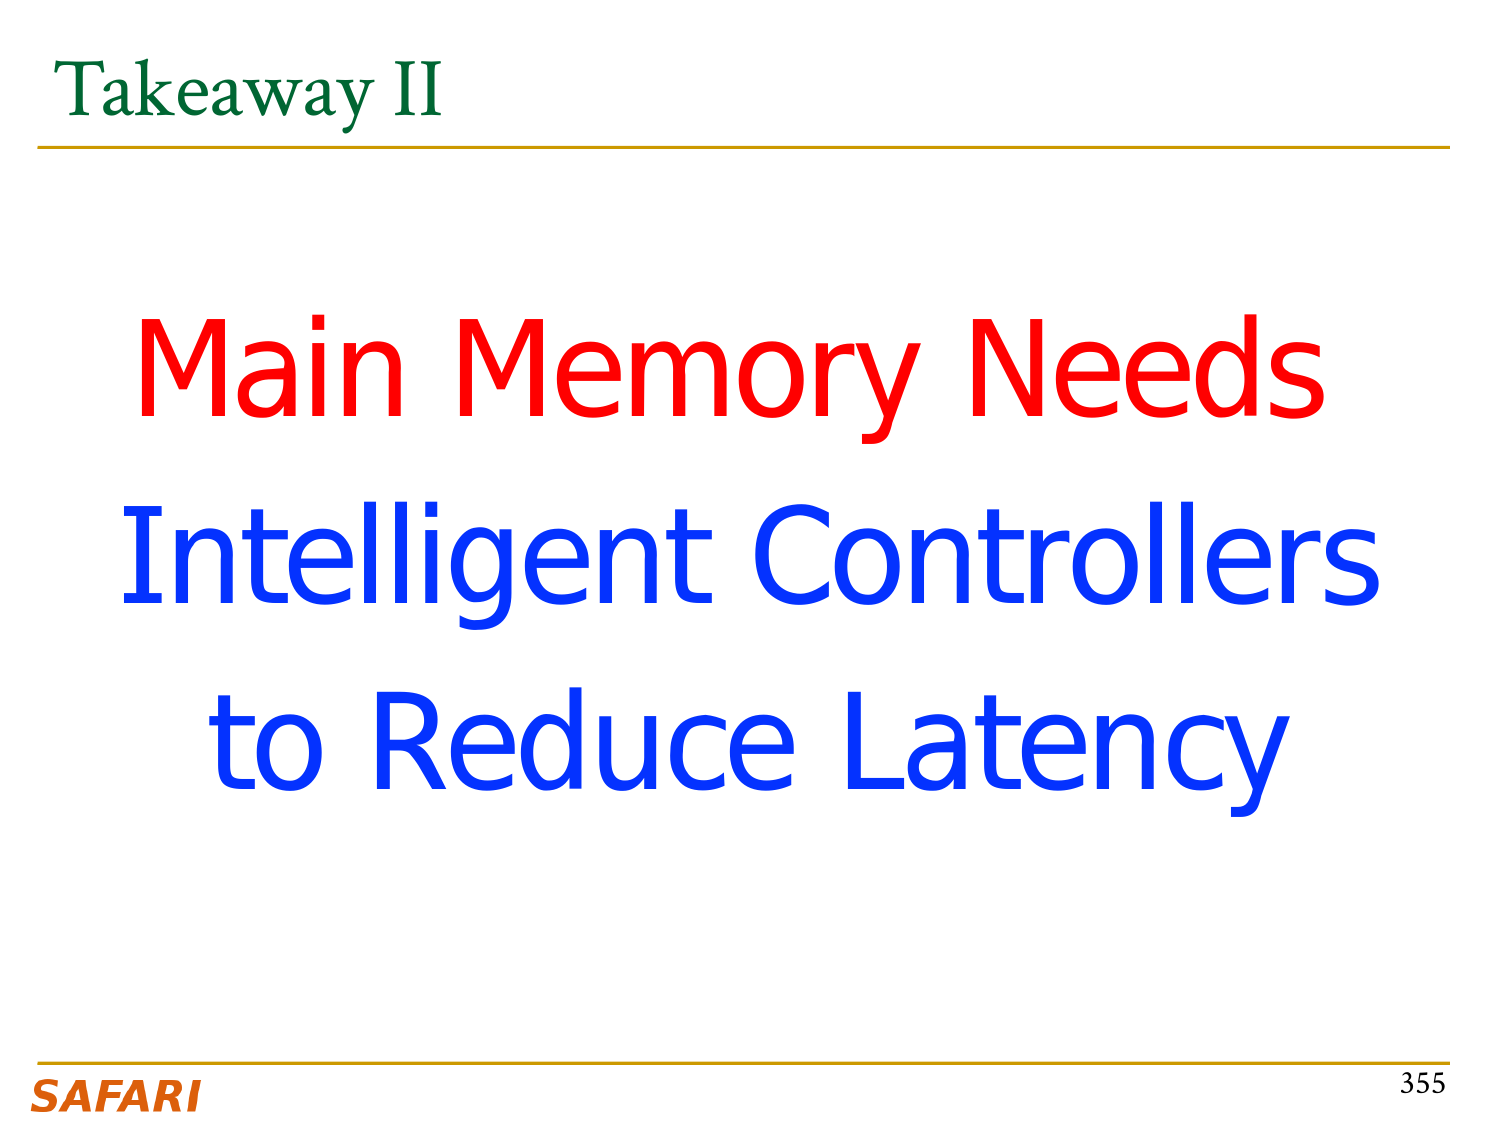

# Takeaway II
Main Memory Needs
Intelligent Controllers
to Reduce Latency
355